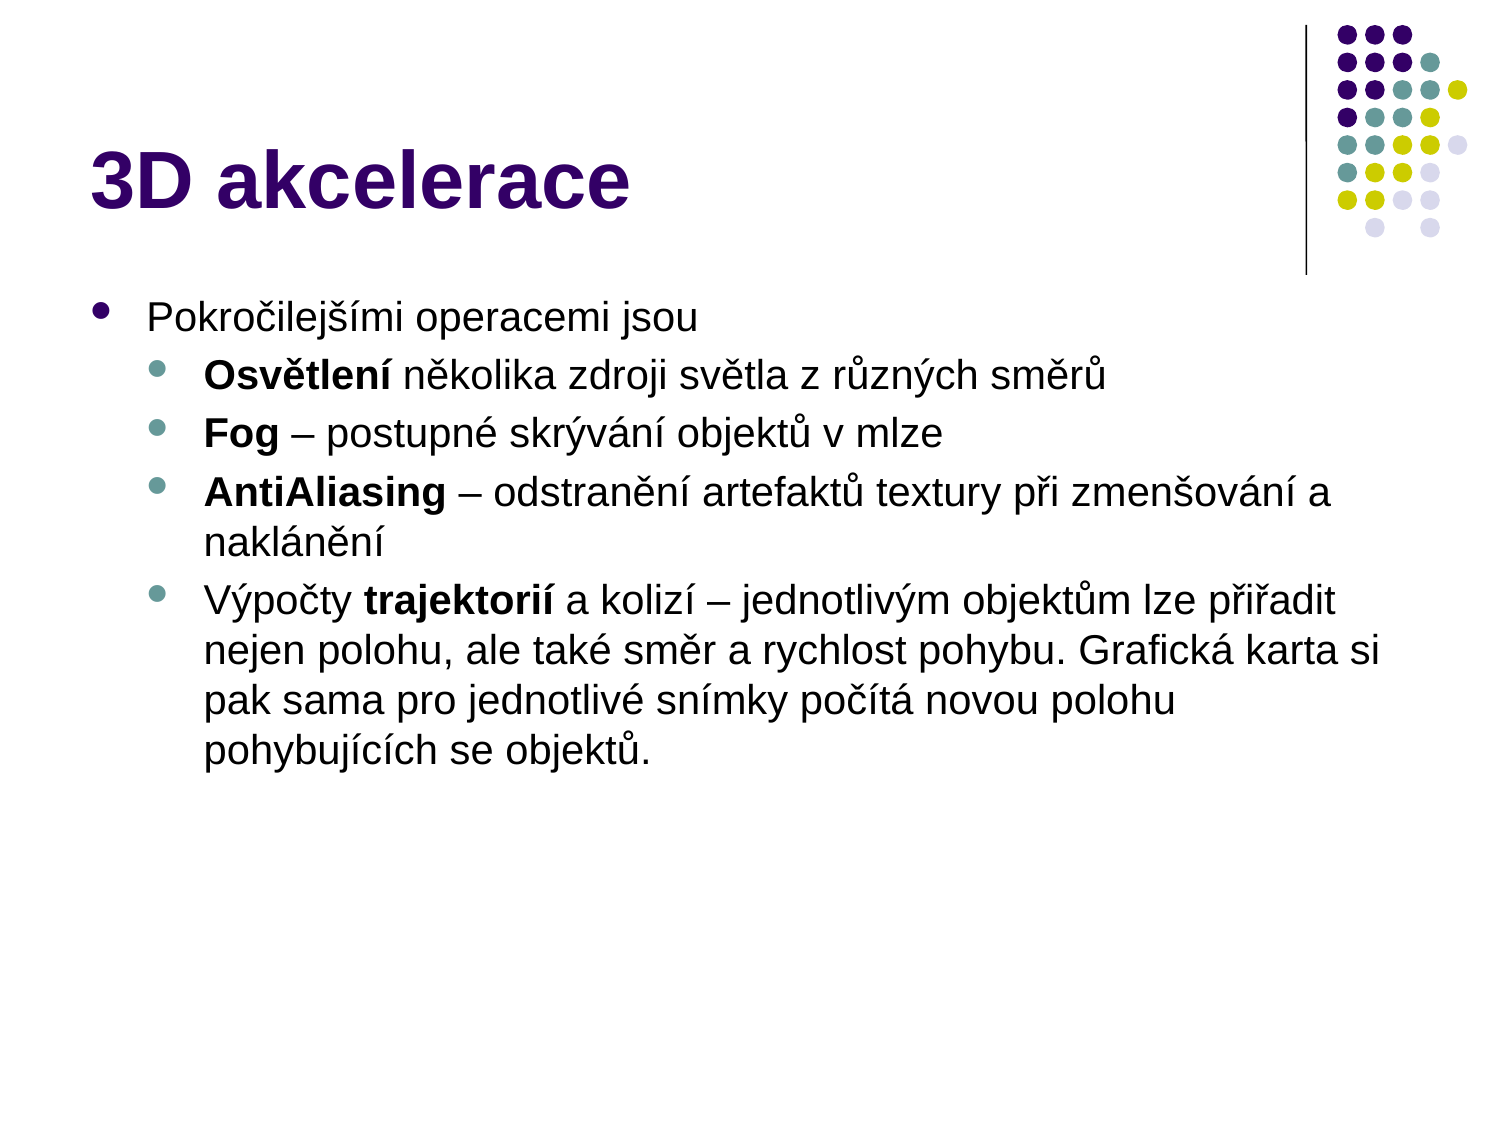

# 3D akcelerace
Pokročilejšími operacemi jsou
Osvětlení několika zdroji světla z různých směrů
Fog – postupné skrývání objektů v mlze
AntiAliasing – odstranění artefaktů textury při zmenšování a naklánění
Výpočty trajektorií a kolizí – jednotlivým objektům lze přiřadit nejen polohu, ale také směr a rychlost pohybu. Grafická karta si pak sama pro jednotlivé snímky počítá novou polohu pohybujících se objektů.